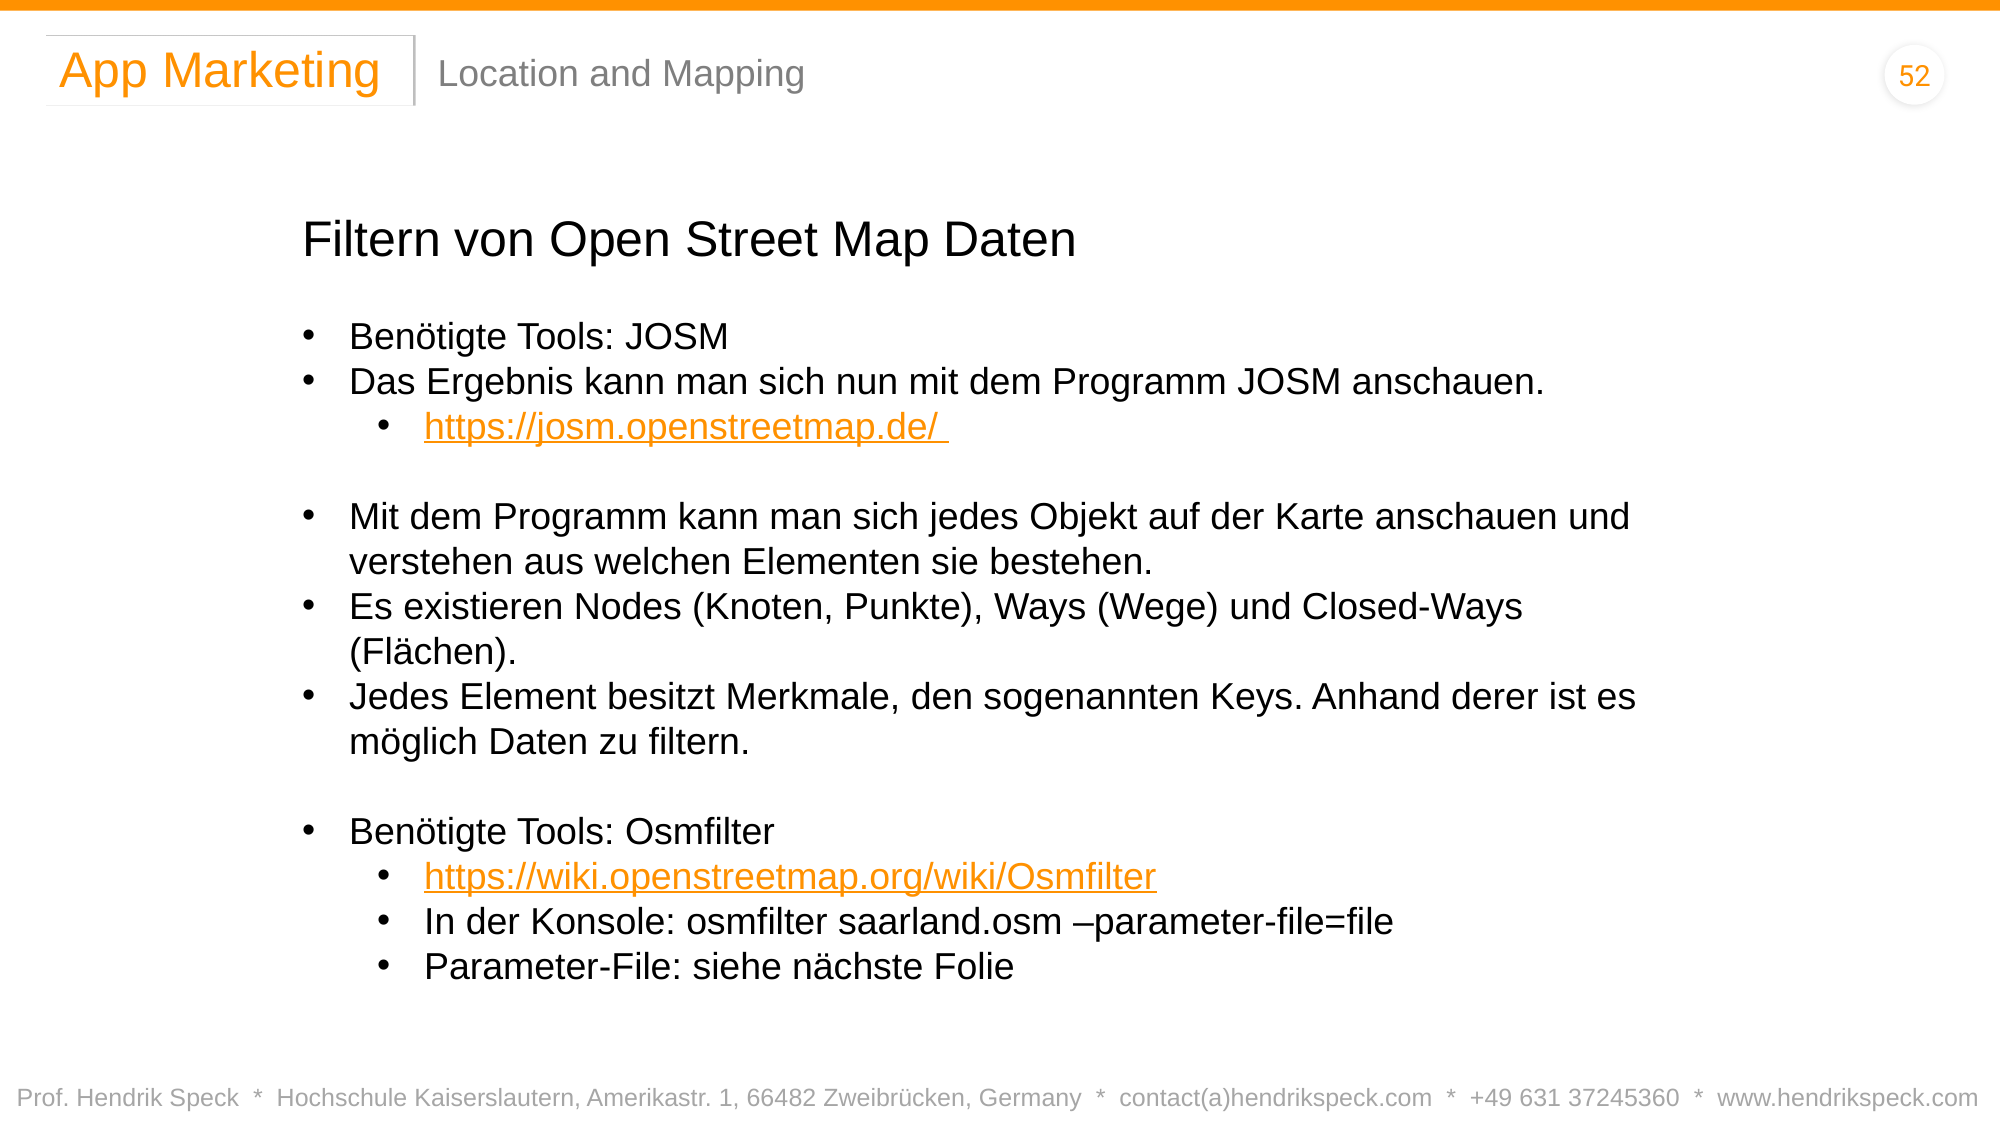

App Marketing
Location and Mapping
52
Filtern von Open Street Map Daten

Benötigte Tools: JOSM
Das Ergebnis kann man sich nun mit dem Programm JOSM anschauen.
https://josm.openstreetmap.de/

Mit dem Programm kann man sich jedes Objekt auf der Karte anschauen und verstehen aus welchen Elementen sie bestehen.
Es existieren Nodes (Knoten, Punkte), Ways (Wege) und Closed-Ways (Flächen).
Jedes Element besitzt Merkmale, den sogenannten Keys. Anhand derer ist es möglich Daten zu filtern.

Benötigte Tools: Osmfilter
https://wiki.openstreetmap.org/wiki/Osmfilter
In der Konsole: osmfilter saarland.osm –parameter-file=file
Parameter-File: siehe nächste Folie